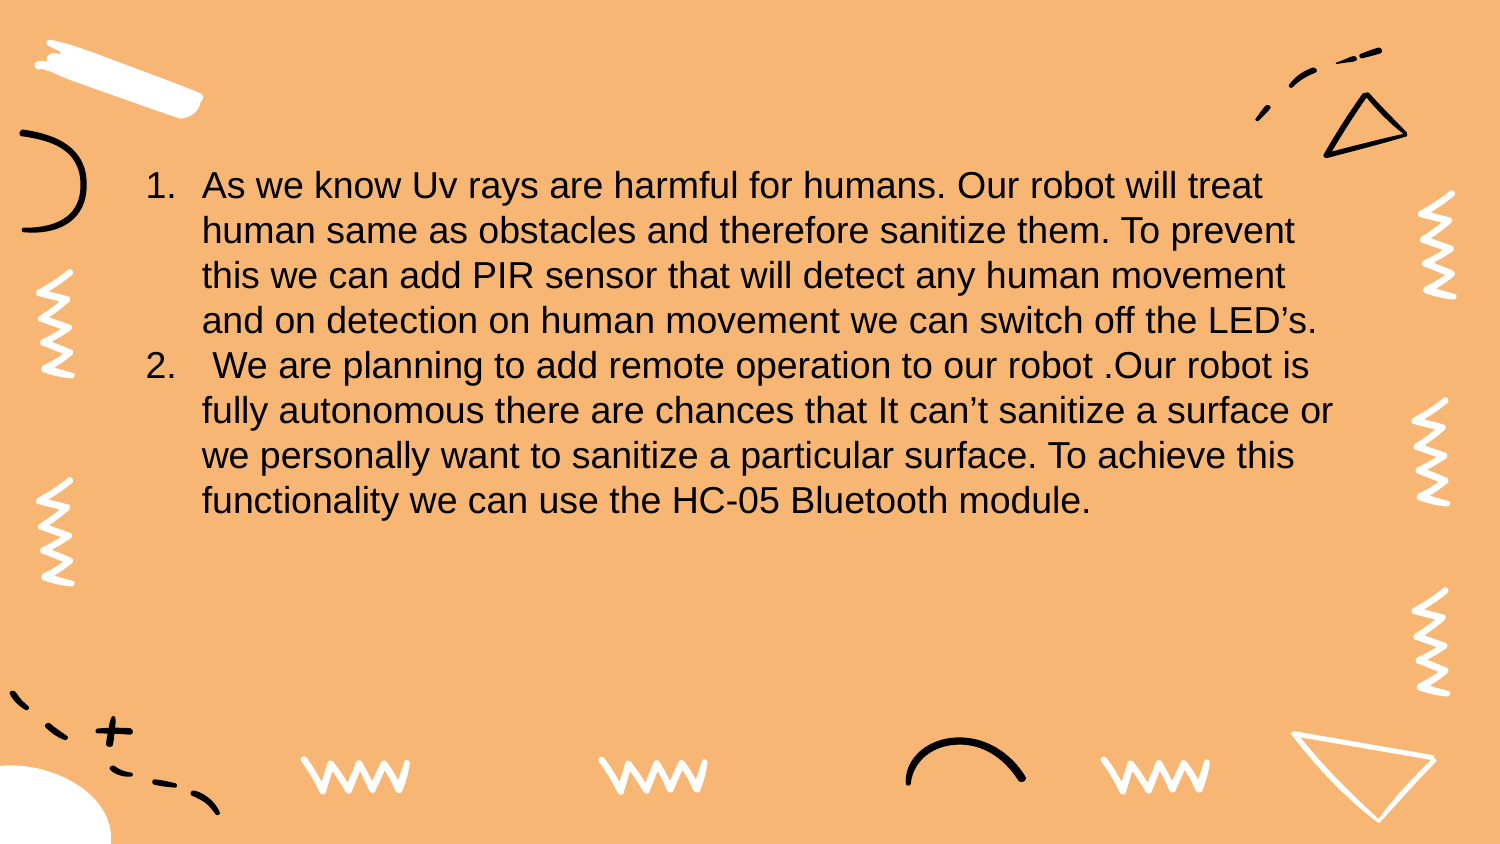

As we know Uv rays are harmful for humans. Our robot will treat human same as obstacles and therefore sanitize them. To prevent this we can add PIR sensor that will detect any human movement and on detection on human movement we can switch off the LED’s.
 We are planning to add remote operation to our robot .Our robot is fully autonomous there are chances that It can’t sanitize a surface or we personally want to sanitize a particular surface. To achieve this functionality we can use the HC-05 Bluetooth module.